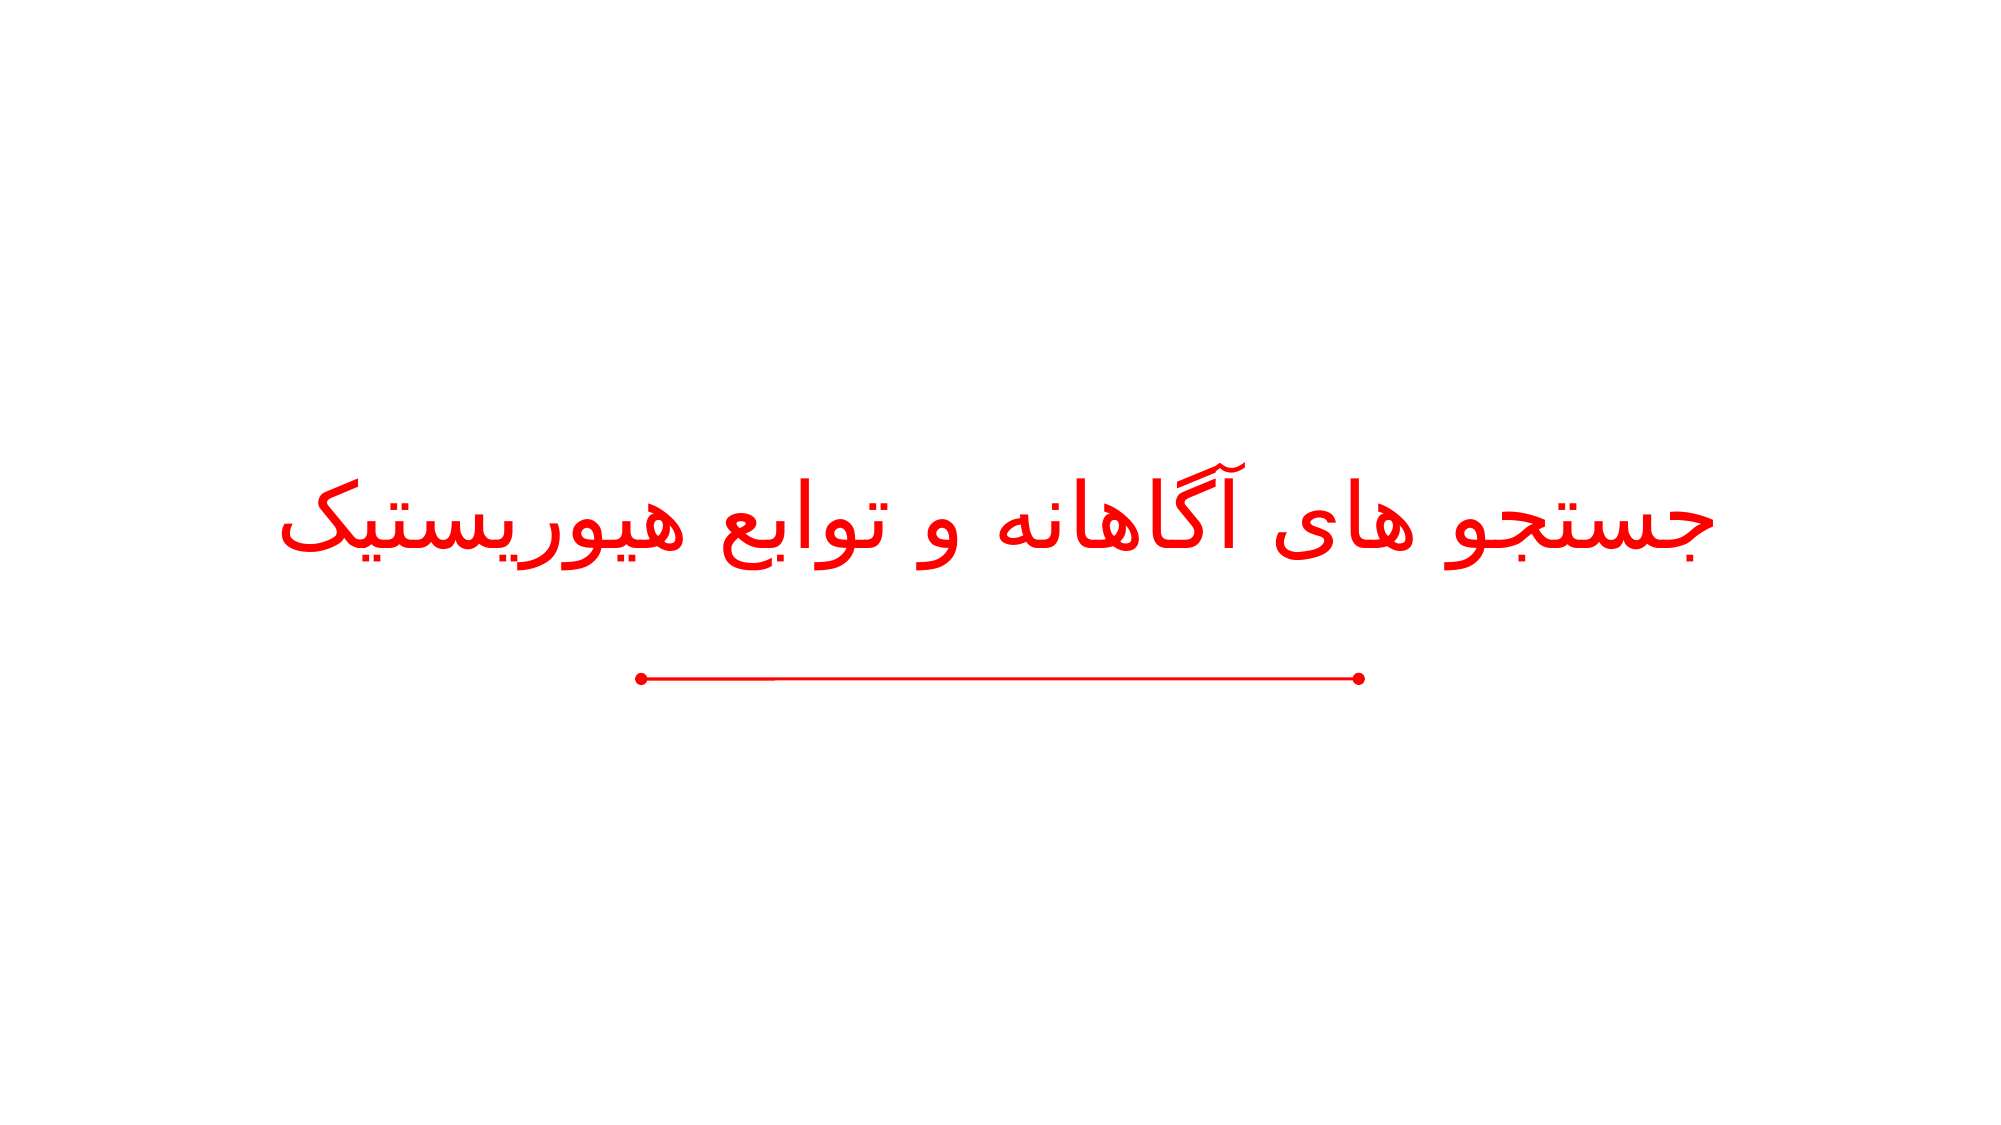

# جستجو های آگاهانه و توابع هیوریستیک